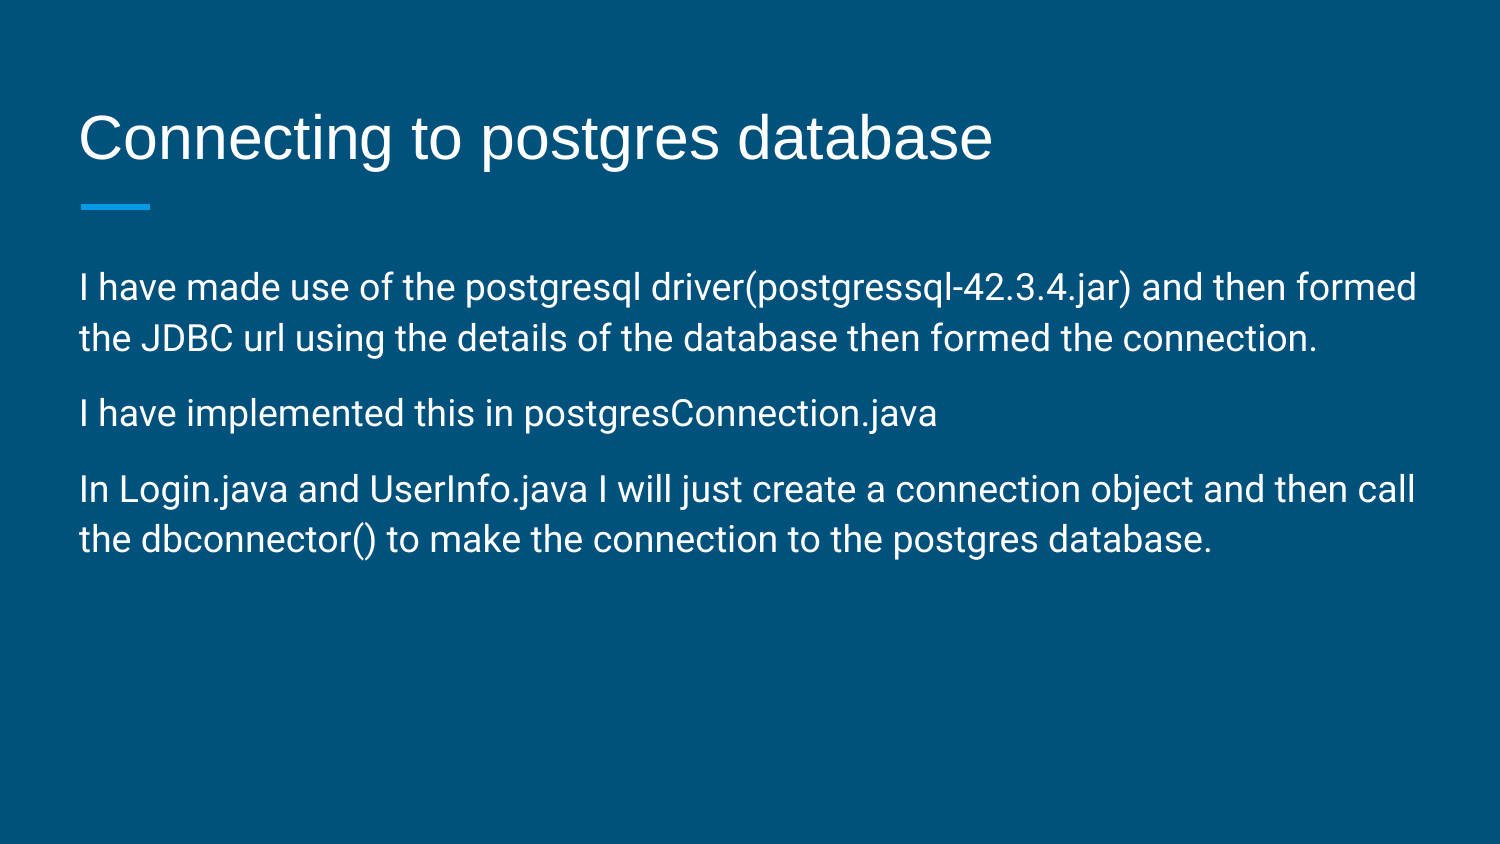

# Connecting to postgres database
I have made use of the postgresql driver(postgressql-42.3.4.jar) and then formed the JDBC url using the details of the database then formed the connection.
I have implemented this in postgresConnection.java
In Login.java and UserInfo.java I will just create a connection object and then call the dbconnector() to make the connection to the postgres database.